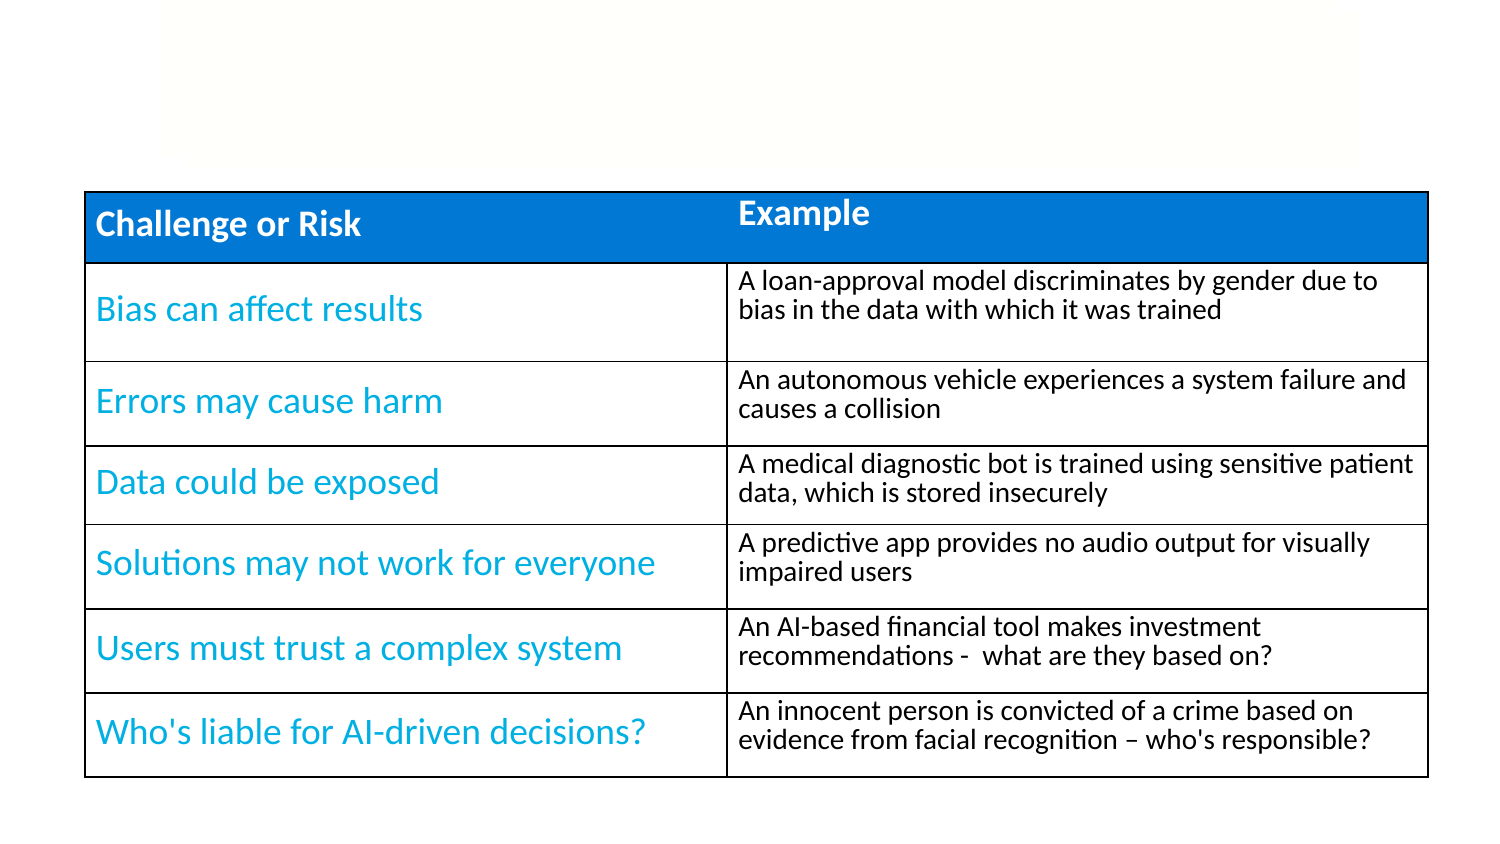

# Challenges and Risks with AI
| Challenge or Risk | Example |
| --- | --- |
| Bias can affect results | A loan-approval model discriminates by gender due to bias in the data with which it was trained |
| Errors may cause harm | An autonomous vehicle experiences a system failure and causes a collision |
| Data could be exposed | A medical diagnostic bot is trained using sensitive patient data, which is stored insecurely |
| Solutions may not work for everyone | A predictive app provides no audio output for visually impaired users |
| Users must trust a complex system | An AI-based financial tool makes investment recommendations - what are they based on? |
| Who's liable for AI-driven decisions? | An innocent person is convicted of a crime based on evidence from facial recognition – who's responsible? |